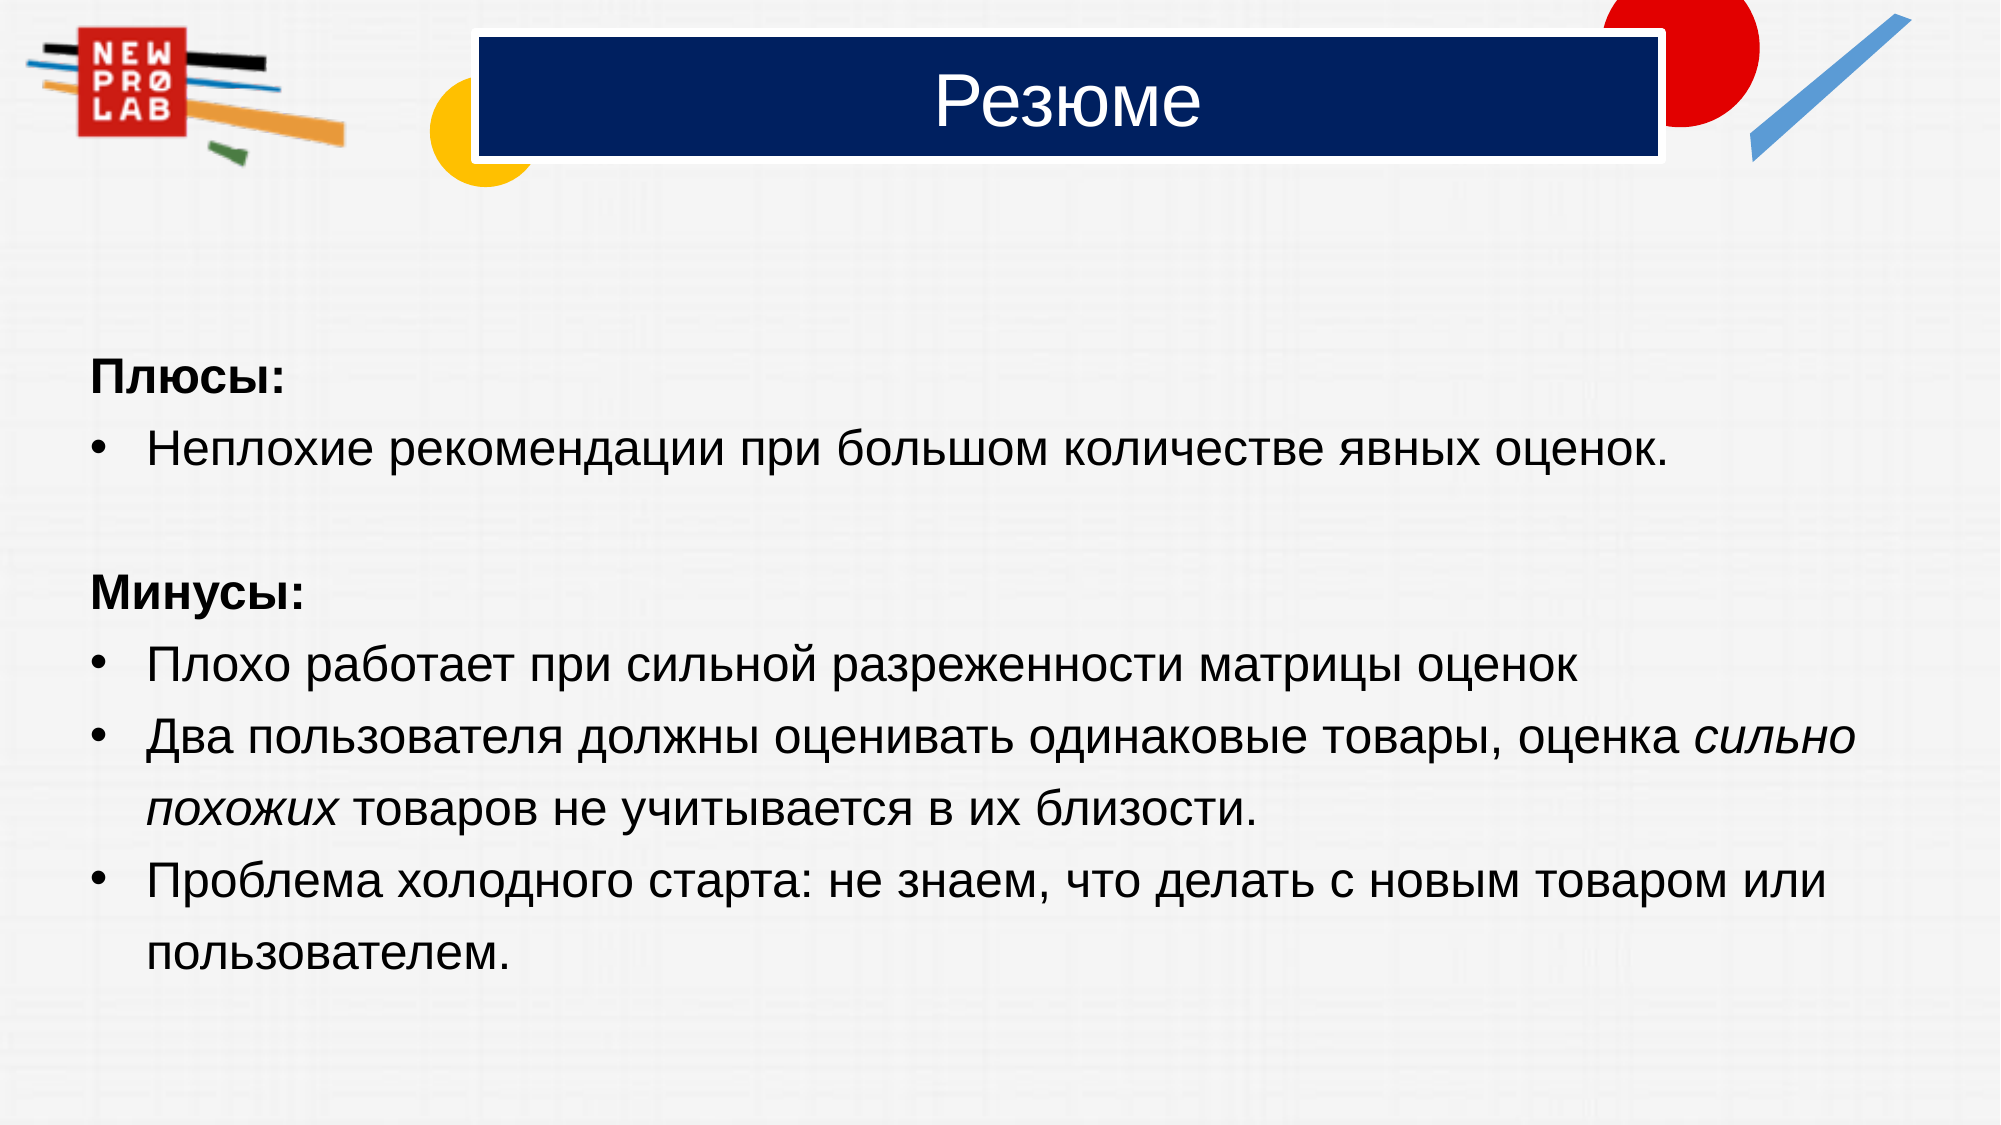

# Резюме
Плюсы:
Неплохие рекомендации при большом количестве явных оценок.

Минусы:
Плохо работает при сильной разреженности матрицы оценок
Два пользователя должны оценивать одинаковые товары, оценка сильно похожих товаров не учитывается в их близости.
Проблема холодного старта: не знаем, что делать с новым товаром или пользователем.